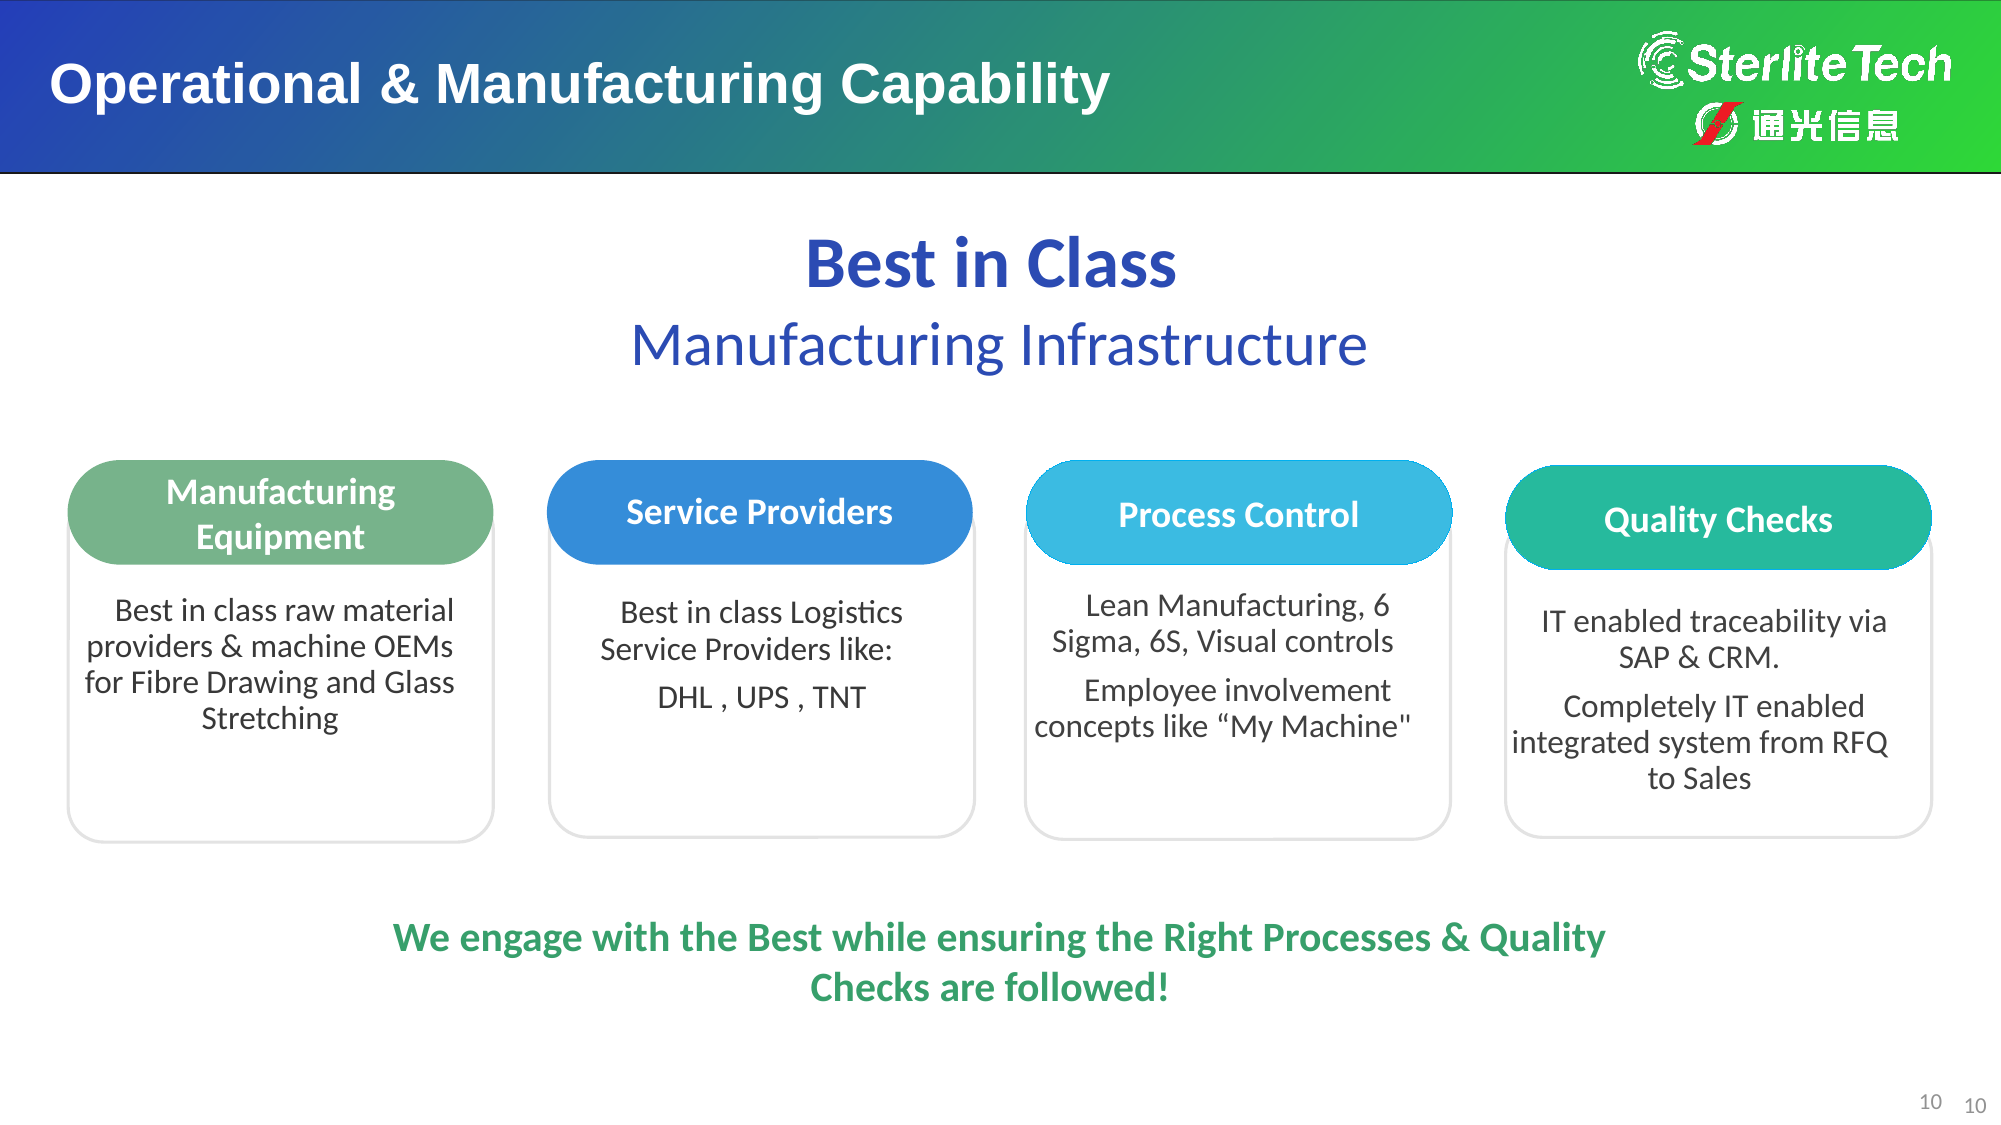

Operational & Manufacturing Capability
Best in Class
Manufacturing Infrastructure

Manufacturing Equipment

Service Providers
Process Control
Quality Checks

Lean Manufacturing, 6 Sigma, 6S, Visual controls
Employee involvement concepts like “My Machine"
Best in class raw material providers & machine OEMs for Fibre Drawing and Glass Stretching
Best in class Logistics Service Providers like:
DHL , UPS , TNT
IT enabled traceability via SAP & CRM.
Completely IT enabled integrated system from RFQ to Sales
We engage with the Best while ensuring the Right Processes & Quality Checks are followed!
10
10